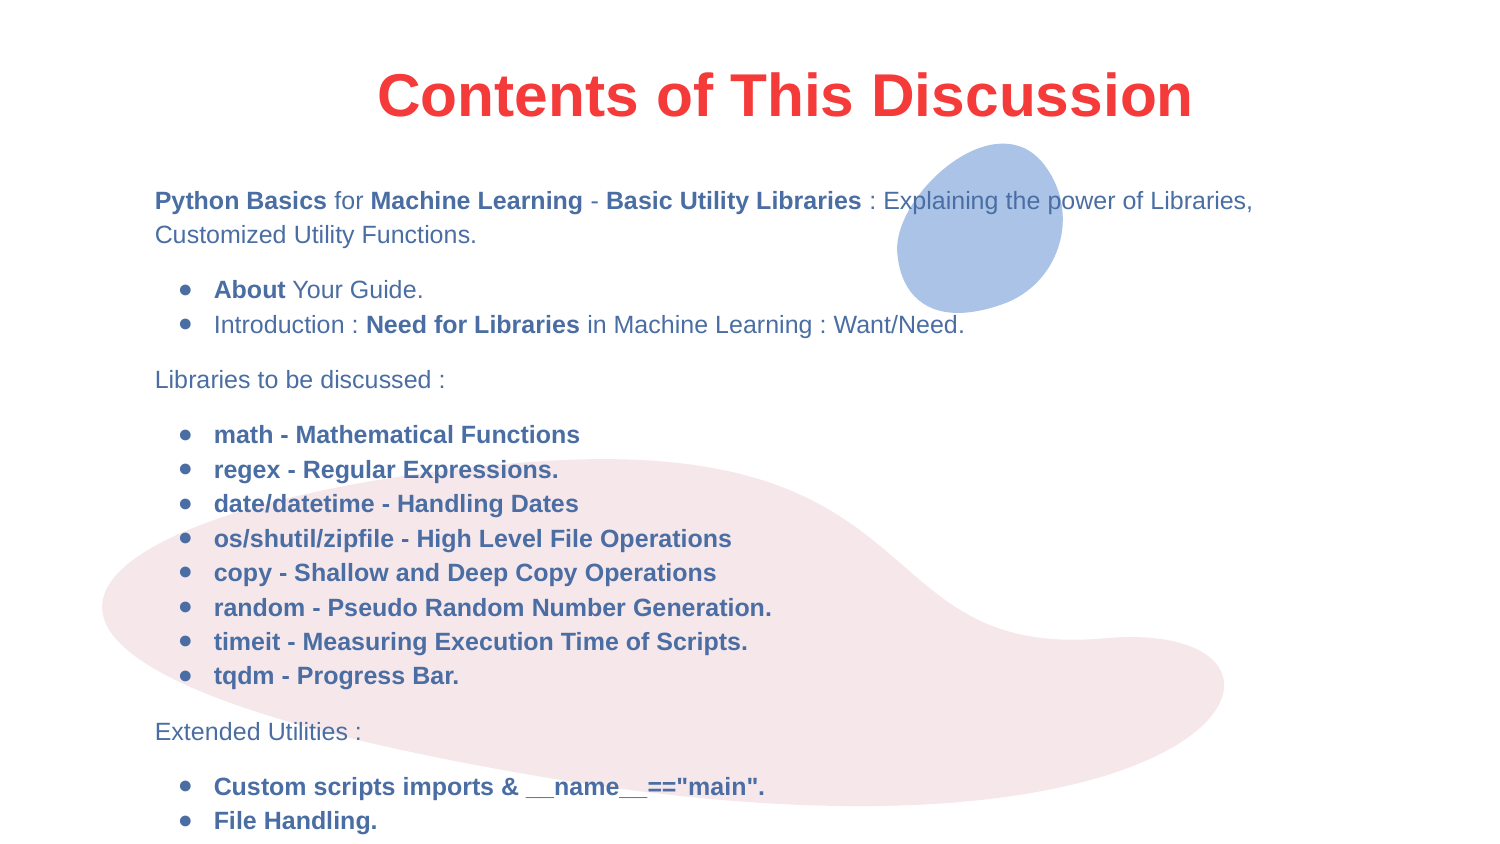

# Contents of This Discussion
Python Basics for Machine Learning - Basic Utility Libraries : Explaining the power of Libraries, Customized Utility Functions.
About Your Guide.
Introduction : Need for Libraries in Machine Learning : Want/Need.
Libraries to be discussed :
math - Mathematical Functions
regex - Regular Expressions.
date/datetime - Handling Dates
os/shutil/zipfile - High Level File Operations
copy - Shallow and Deep Copy Operations
random - Pseudo Random Number Generation.
timeit - Measuring Execution Time of Scripts.
tqdm - Progress Bar.
Extended Utilities :
Custom scripts imports & __name__=="main".
File Handling.